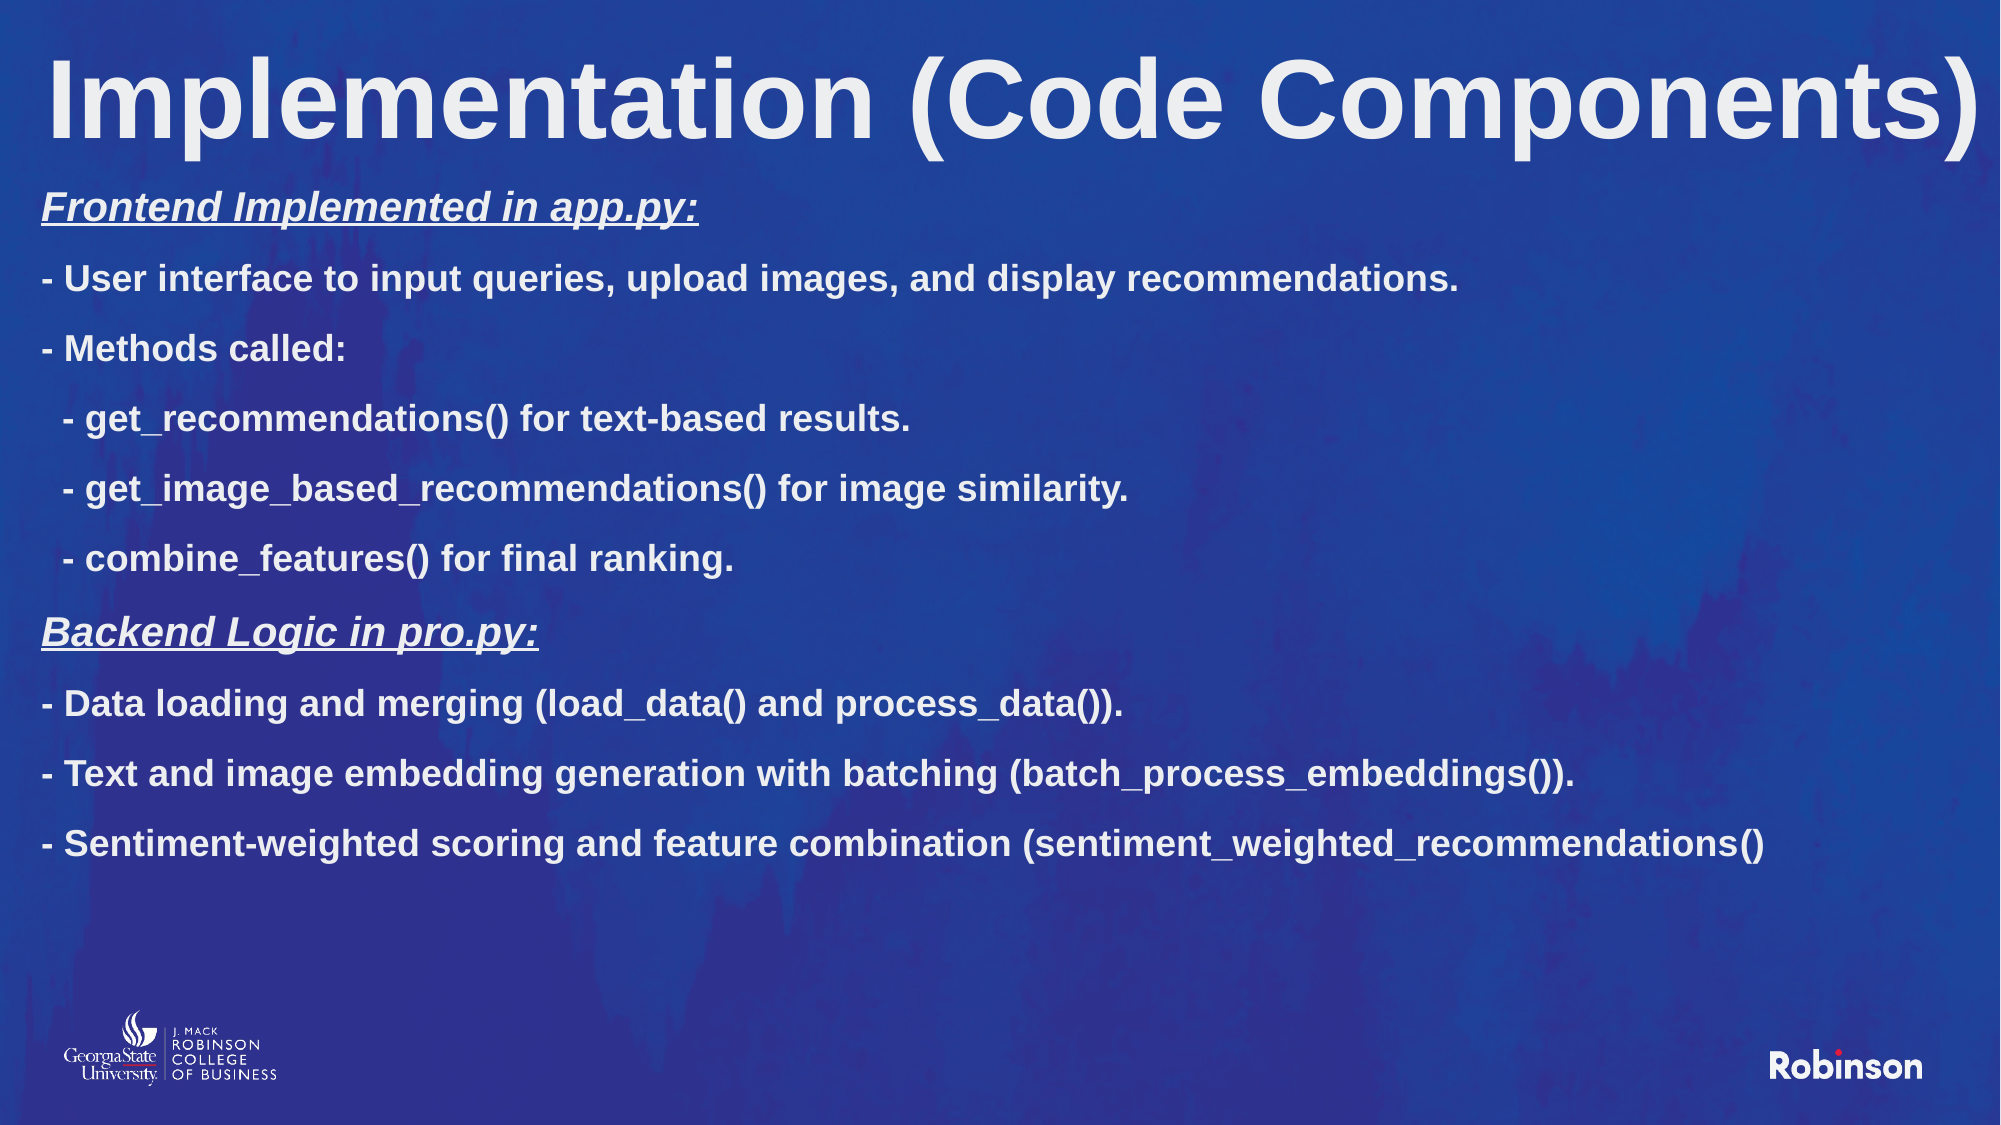

# Implementation (Code Components)
Frontend Implemented in app.py:
- User interface to input queries, upload images, and display recommendations.
- Methods called:
  - get_recommendations() for text-based results.
  - get_image_based_recommendations() for image similarity.
  - combine_features() for final ranking.
Backend Logic in pro.py:
- Data loading and merging (load_data() and process_data()).
- Text and image embedding generation with batching (batch_process_embeddings()).
- Sentiment-weighted scoring and feature combination (sentiment_weighted_recommendations()